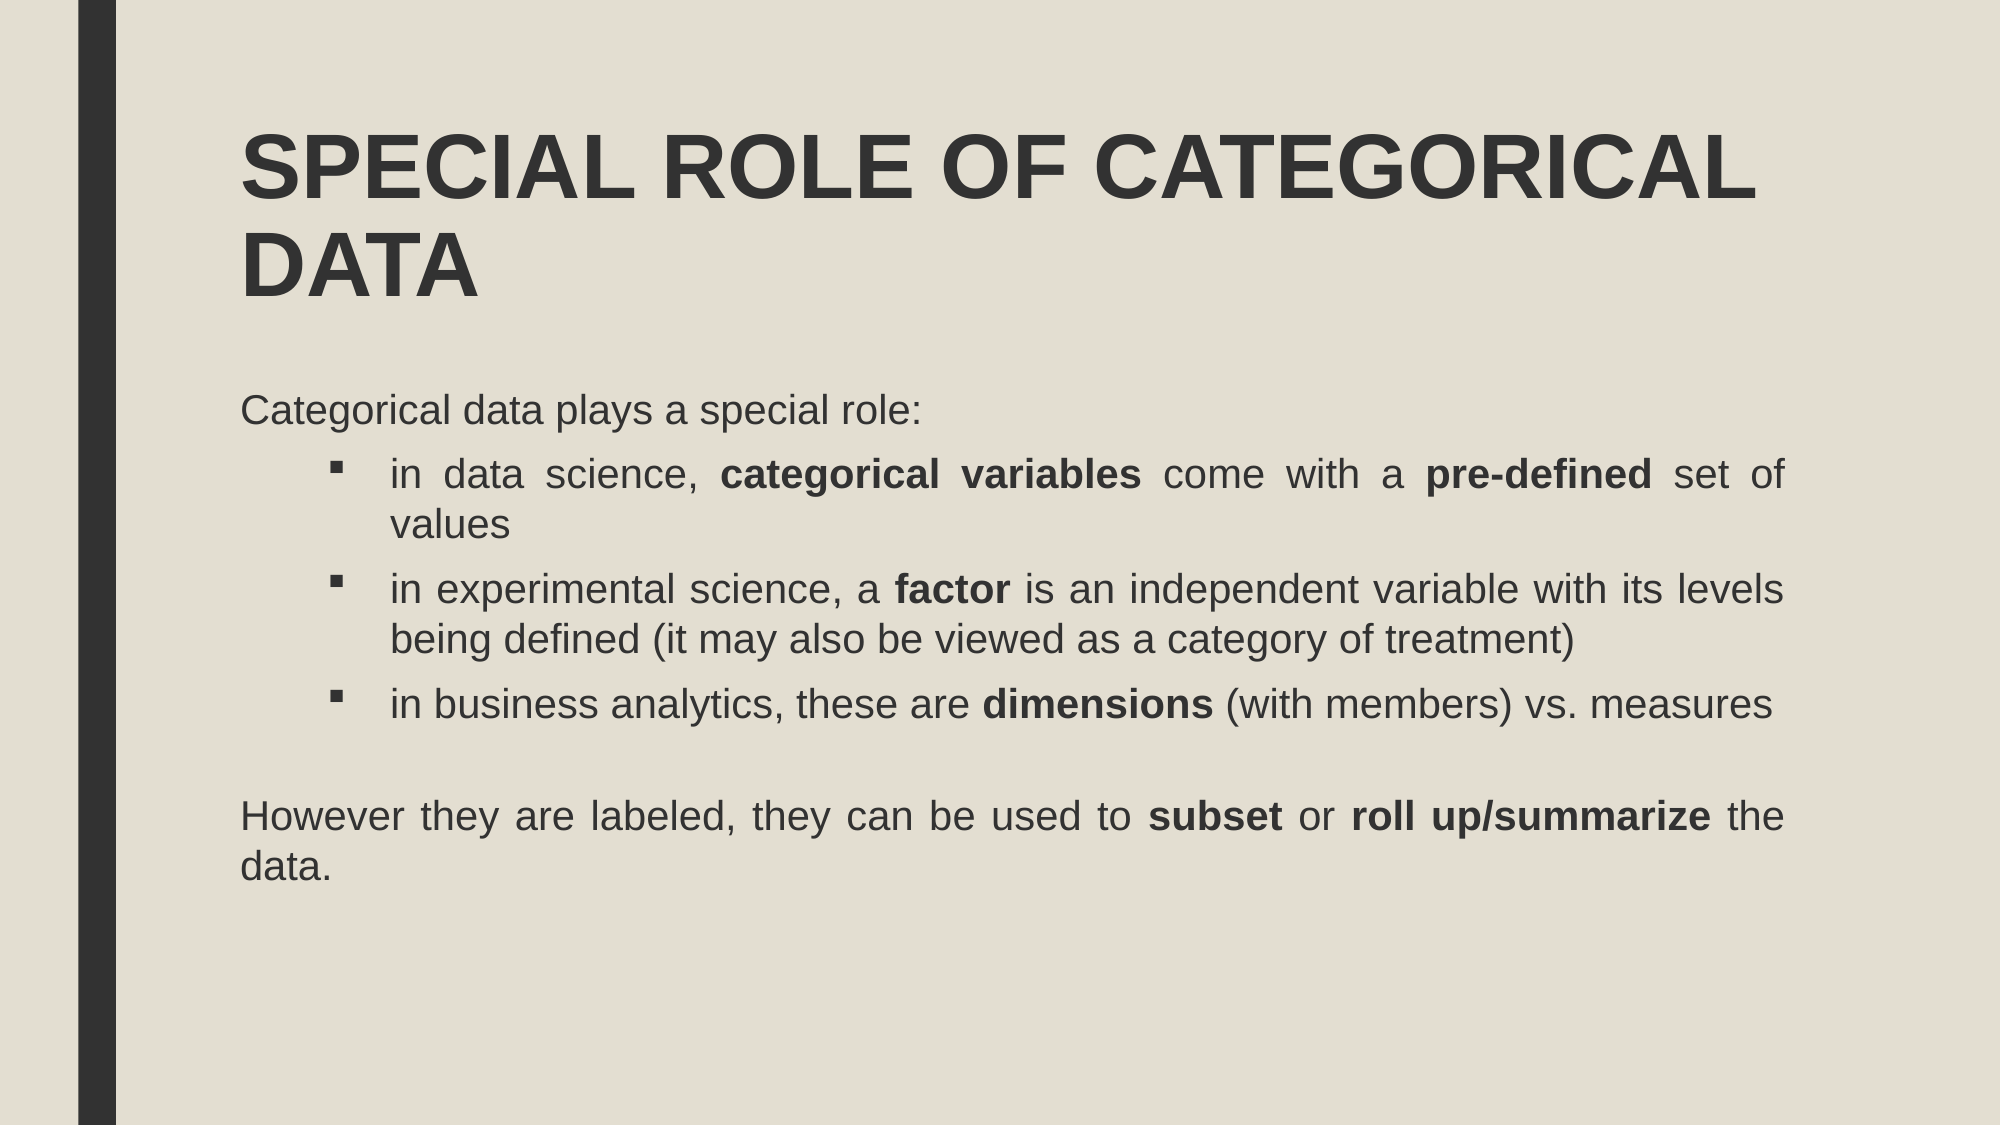

# SPECIAL ROLE OF CATEGORICAL DATA
Categorical data plays a special role:
in data science, categorical variables come with a pre-defined set of values
in experimental science, a factor is an independent variable with its levels being defined (it may also be viewed as a category of treatment)
in business analytics, these are dimensions (with members) vs. measures

However they are labeled, they can be used to subset or roll up/summarize the data.